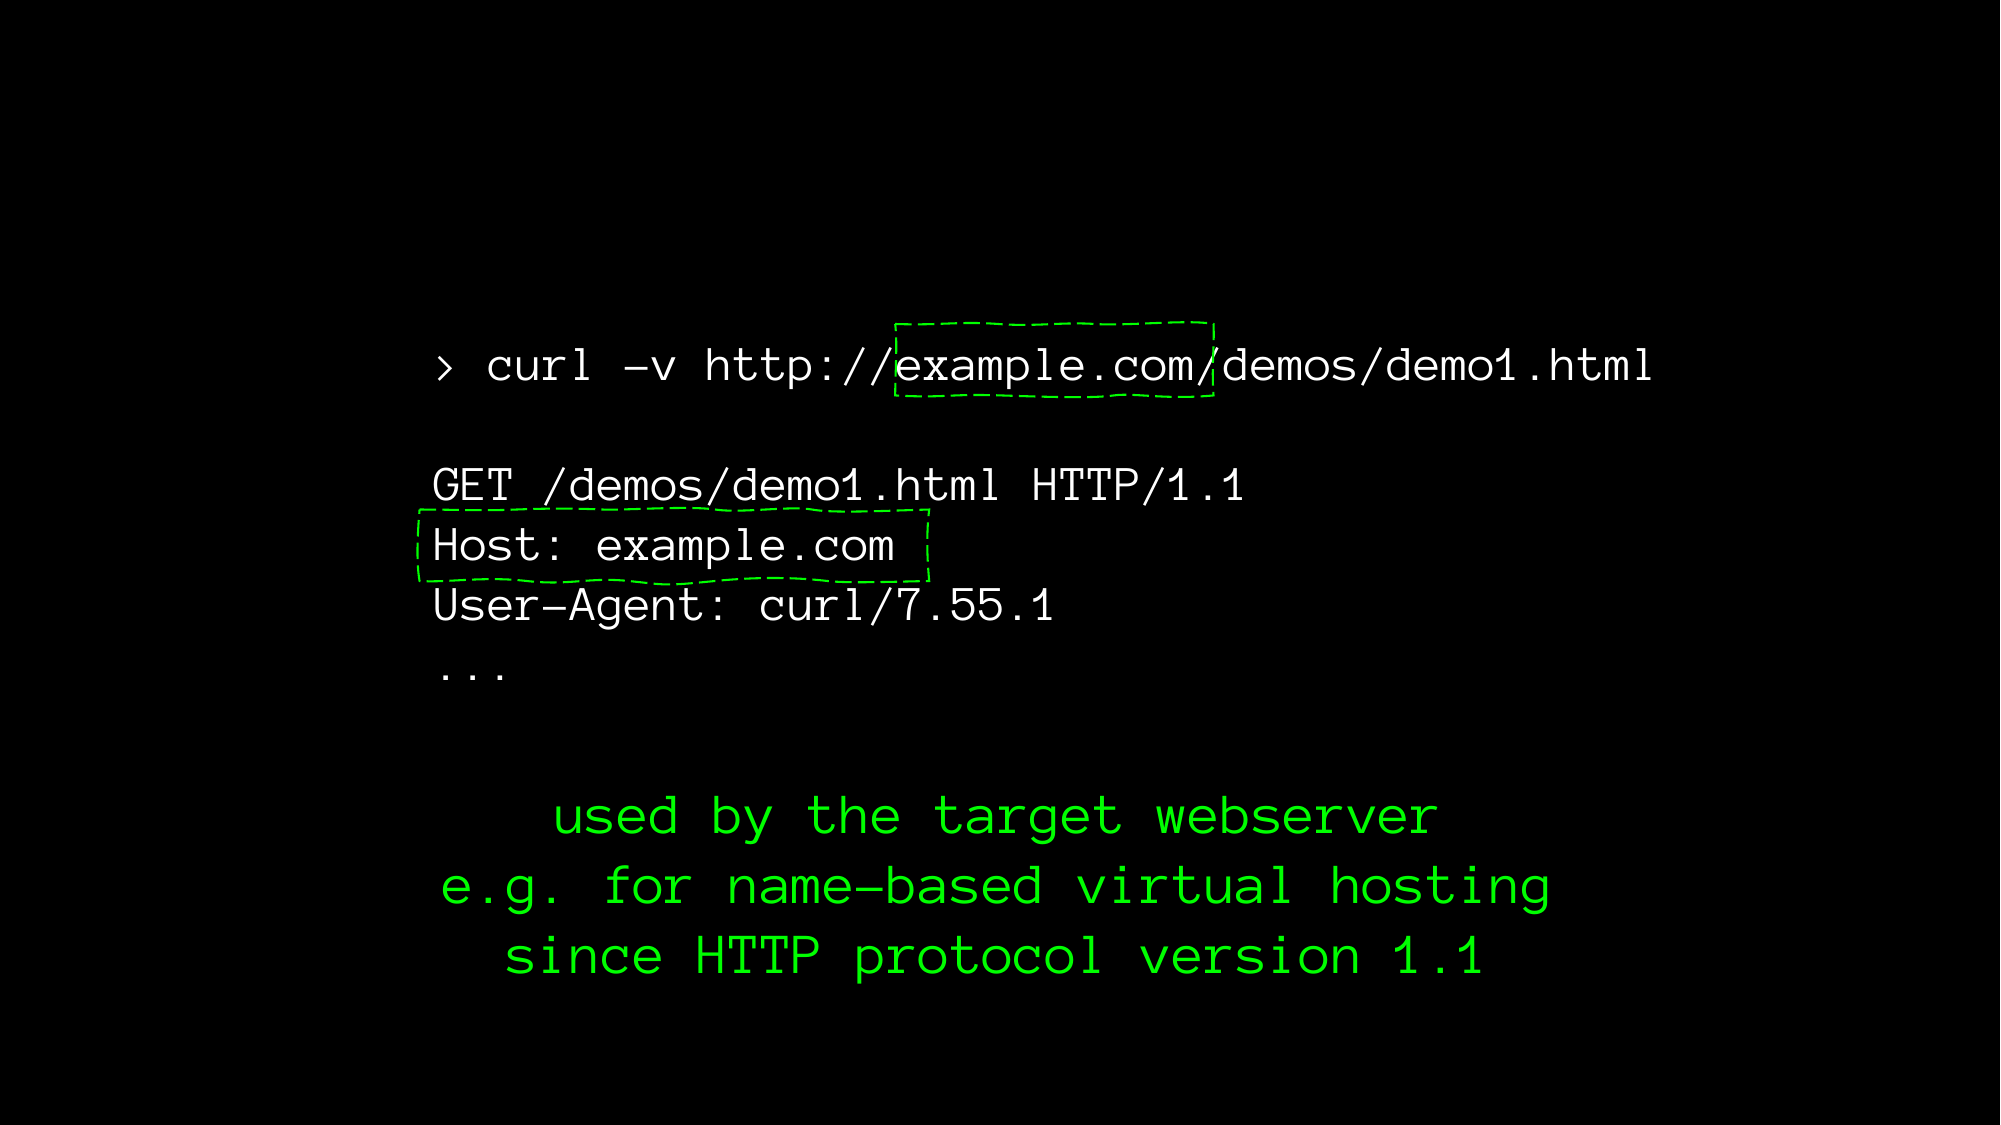

> curl -v http://example.com/demos/demo1.html

GET /demos/demo1.html HTTP/1.1
Host: example.com
User-Agent: curl/7.55.1
...

used by the target webserver
e.g. for name-based virtual hosting
since HTTP protocol version 1.1